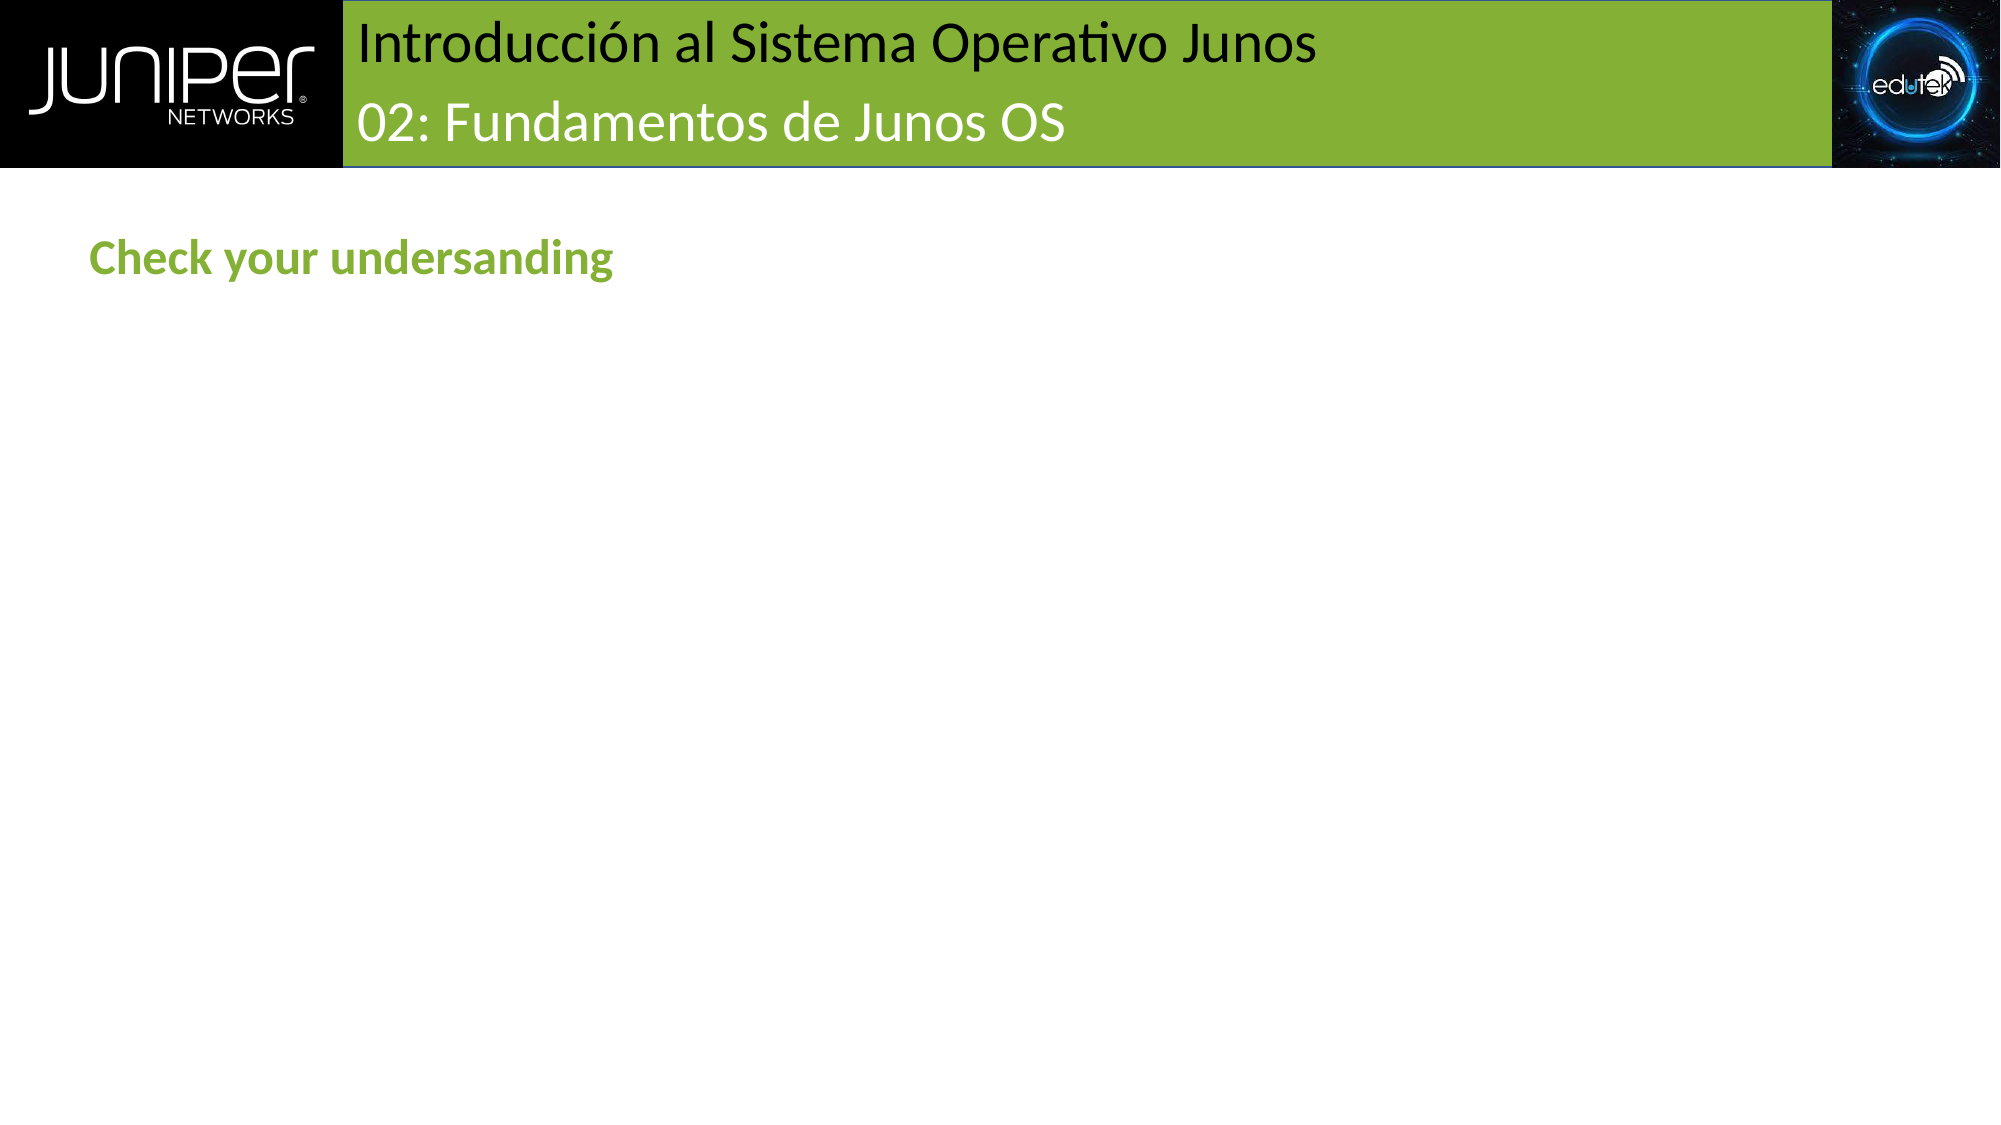

# Introducción al Sistema Operativo Junos
02: Fundamentos de Junos OS
Check your undersanding